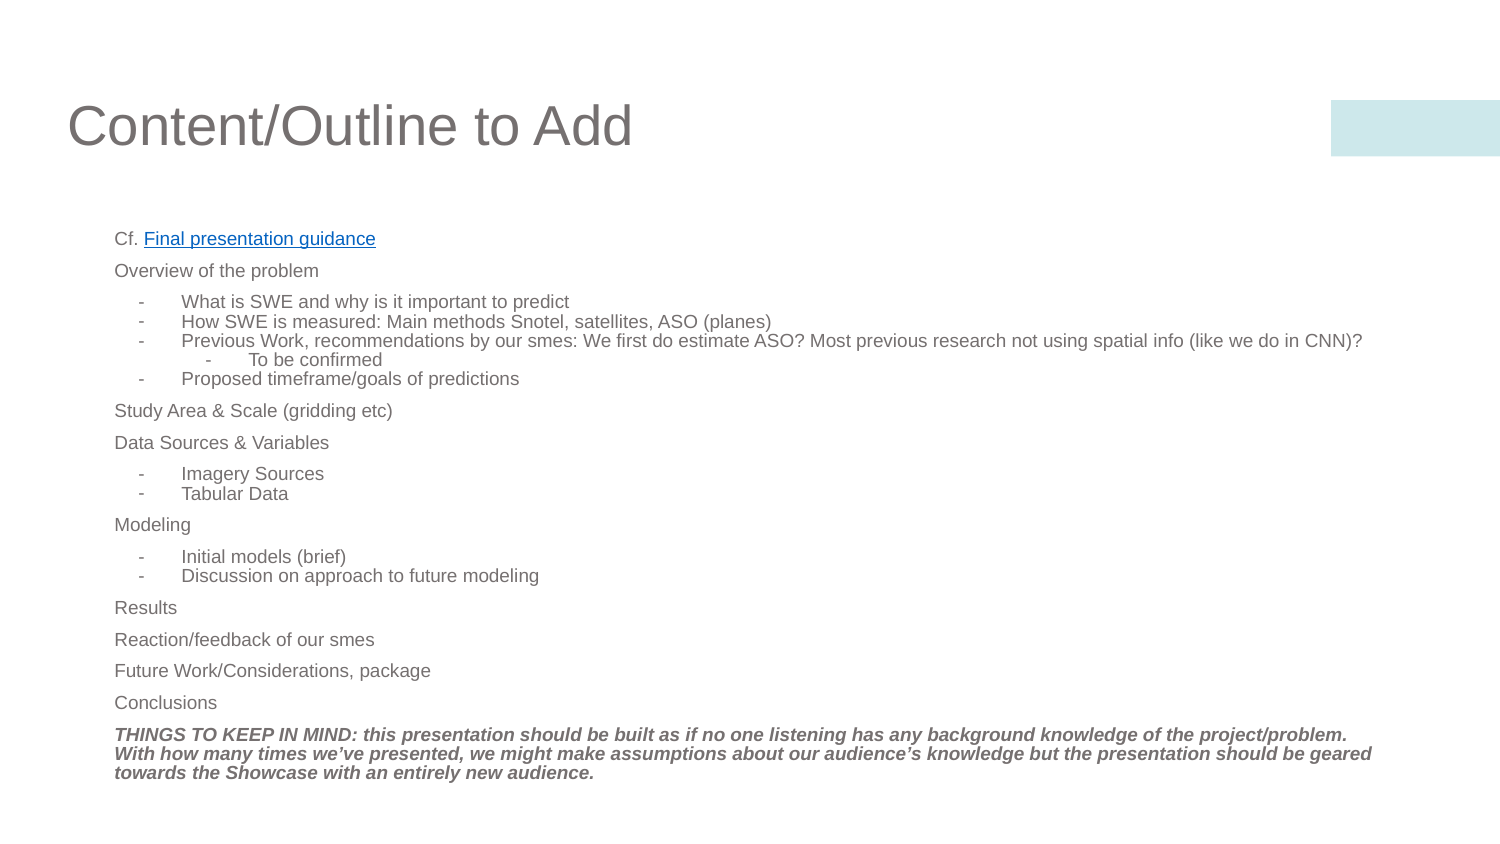

# Content/Outline to Add
Cf. Final presentation guidance
Overview of the problem
What is SWE and why is it important to predict
How SWE is measured: Main methods Snotel, satellites, ASO (planes)
Previous Work, recommendations by our smes: We first do estimate ASO? Most previous research not using spatial info (like we do in CNN)?
To be confirmed
Proposed timeframe/goals of predictions
Study Area & Scale (gridding etc)
Data Sources & Variables
Imagery Sources
Tabular Data
Modeling
Initial models (brief)
Discussion on approach to future modeling
Results
Reaction/feedback of our smes
Future Work/Considerations, package
Conclusions
THINGS TO KEEP IN MIND: this presentation should be built as if no one listening has any background knowledge of the project/problem. With how many times we’ve presented, we might make assumptions about our audience’s knowledge but the presentation should be geared towards the Showcase with an entirely new audience.